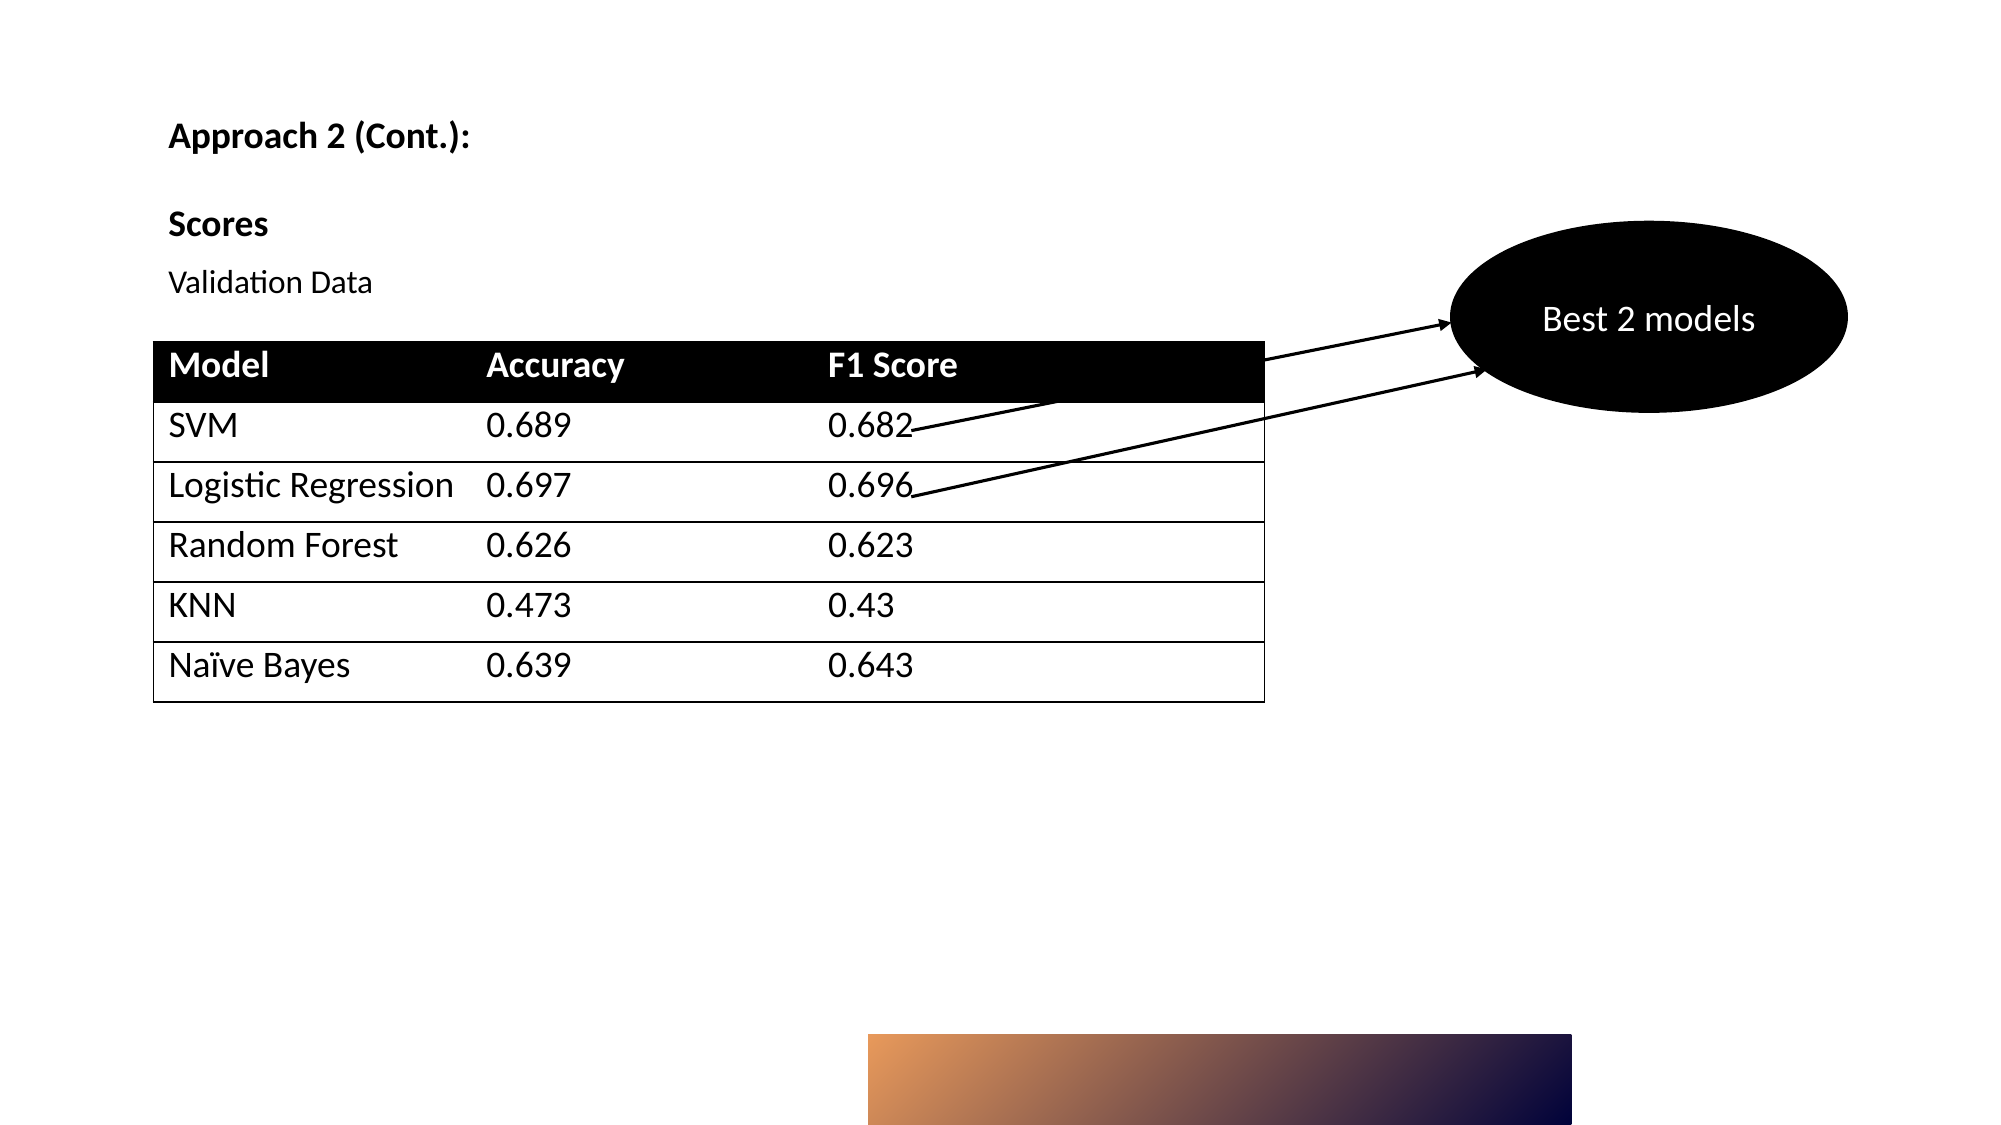

Approach 2 (Cont.):
Scores
Best 2 models
Validation Data
| Model | Accuracy | F1 Score |
| --- | --- | --- |
| SVM | 0.689 | 0.682 |
| Logistic Regression | 0.697 | 0.696 |
| Random Forest | 0.626 | 0.623 |
| KNN | 0.473 | 0.43 |
| Naïve Bayes | 0.639 | 0.643 |